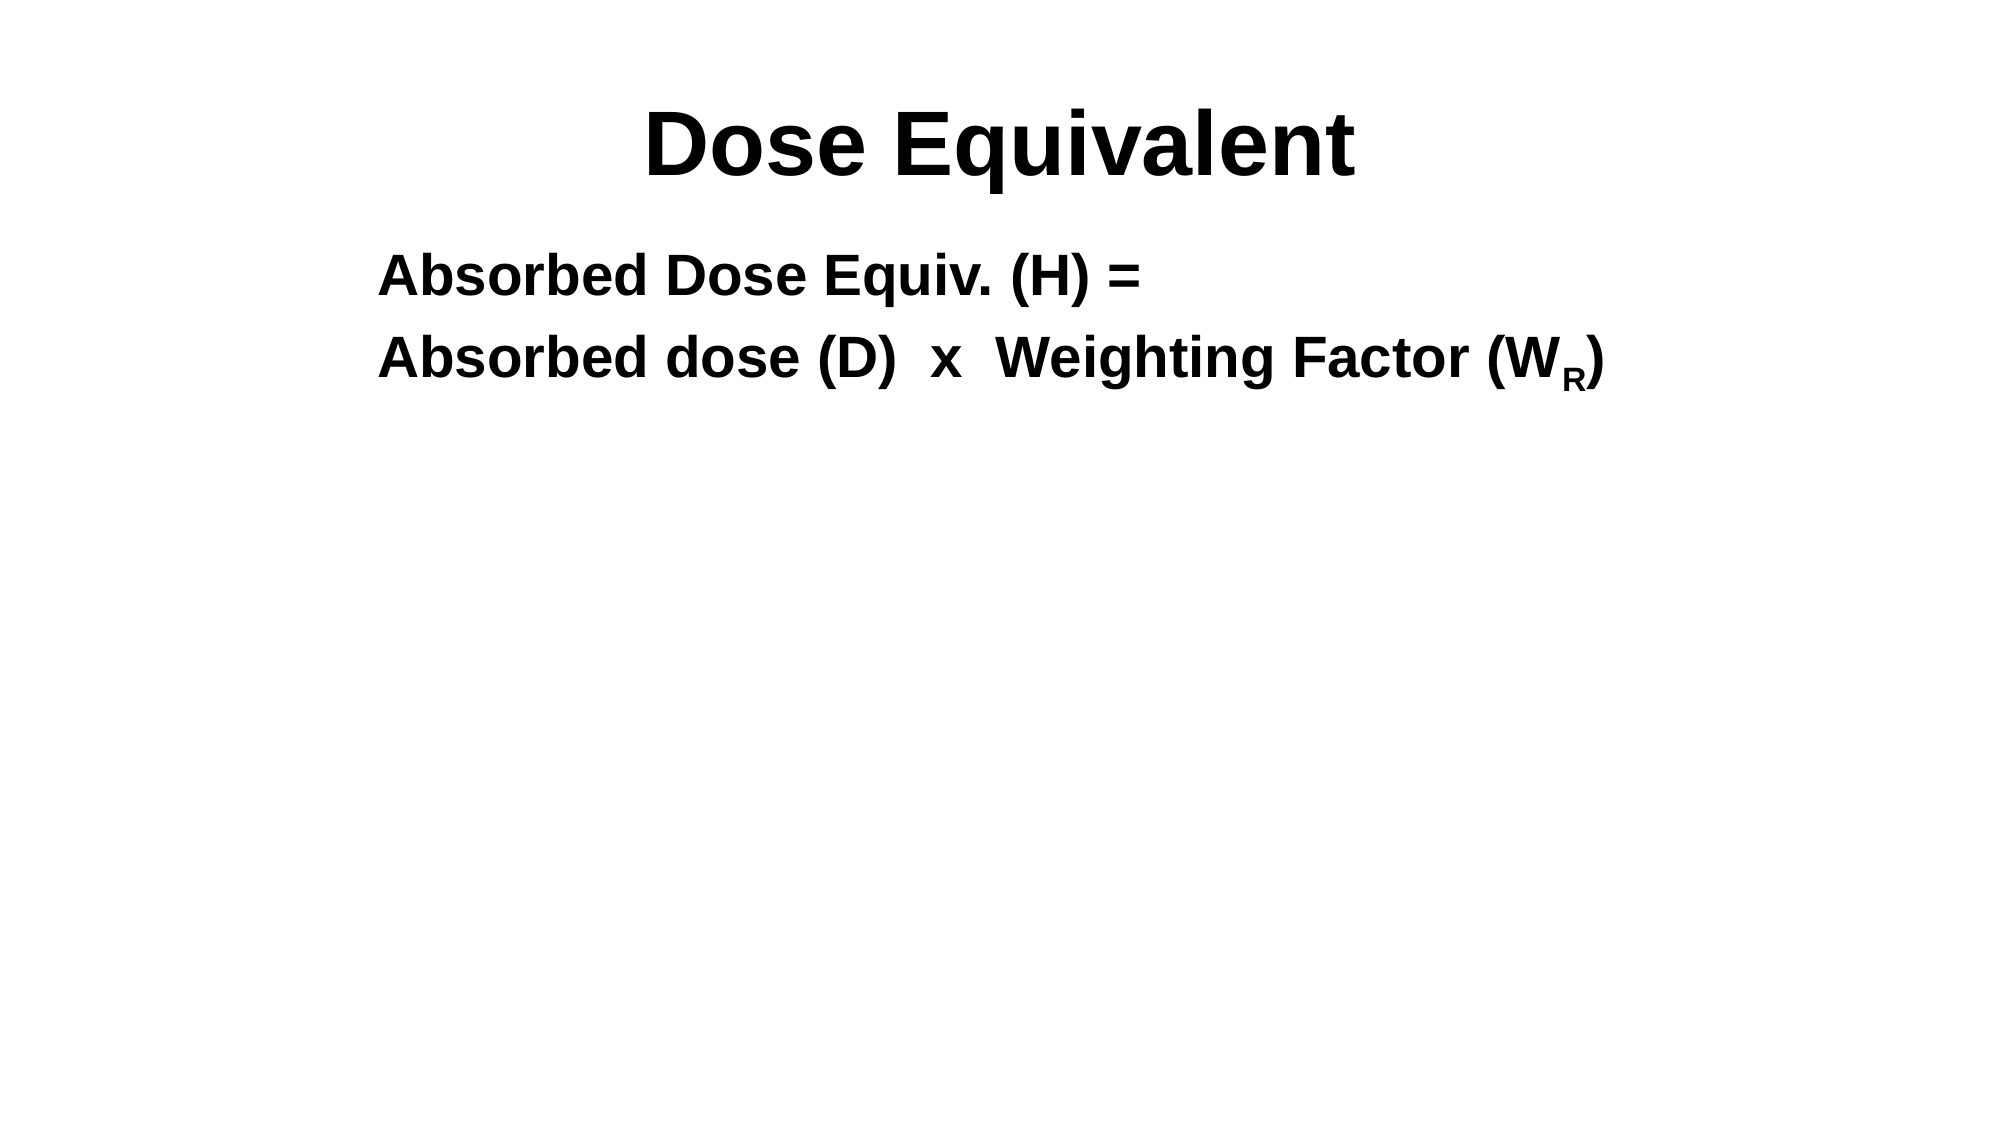

# Dose Equivalent
Absorbed Dose Equiv. (H) =
Absorbed dose (D)  x  Weighting Factor (WR)

	Sievert 	=  Gray * WR   (SI units)
	rem	=  rad * WR

	(100 rem	=     1 Sievert)
	(    1 rem	=     0.01 Sievert)
	(100 rad	=     1 Gray)
	(    1 rad	=     0.01 Gray)